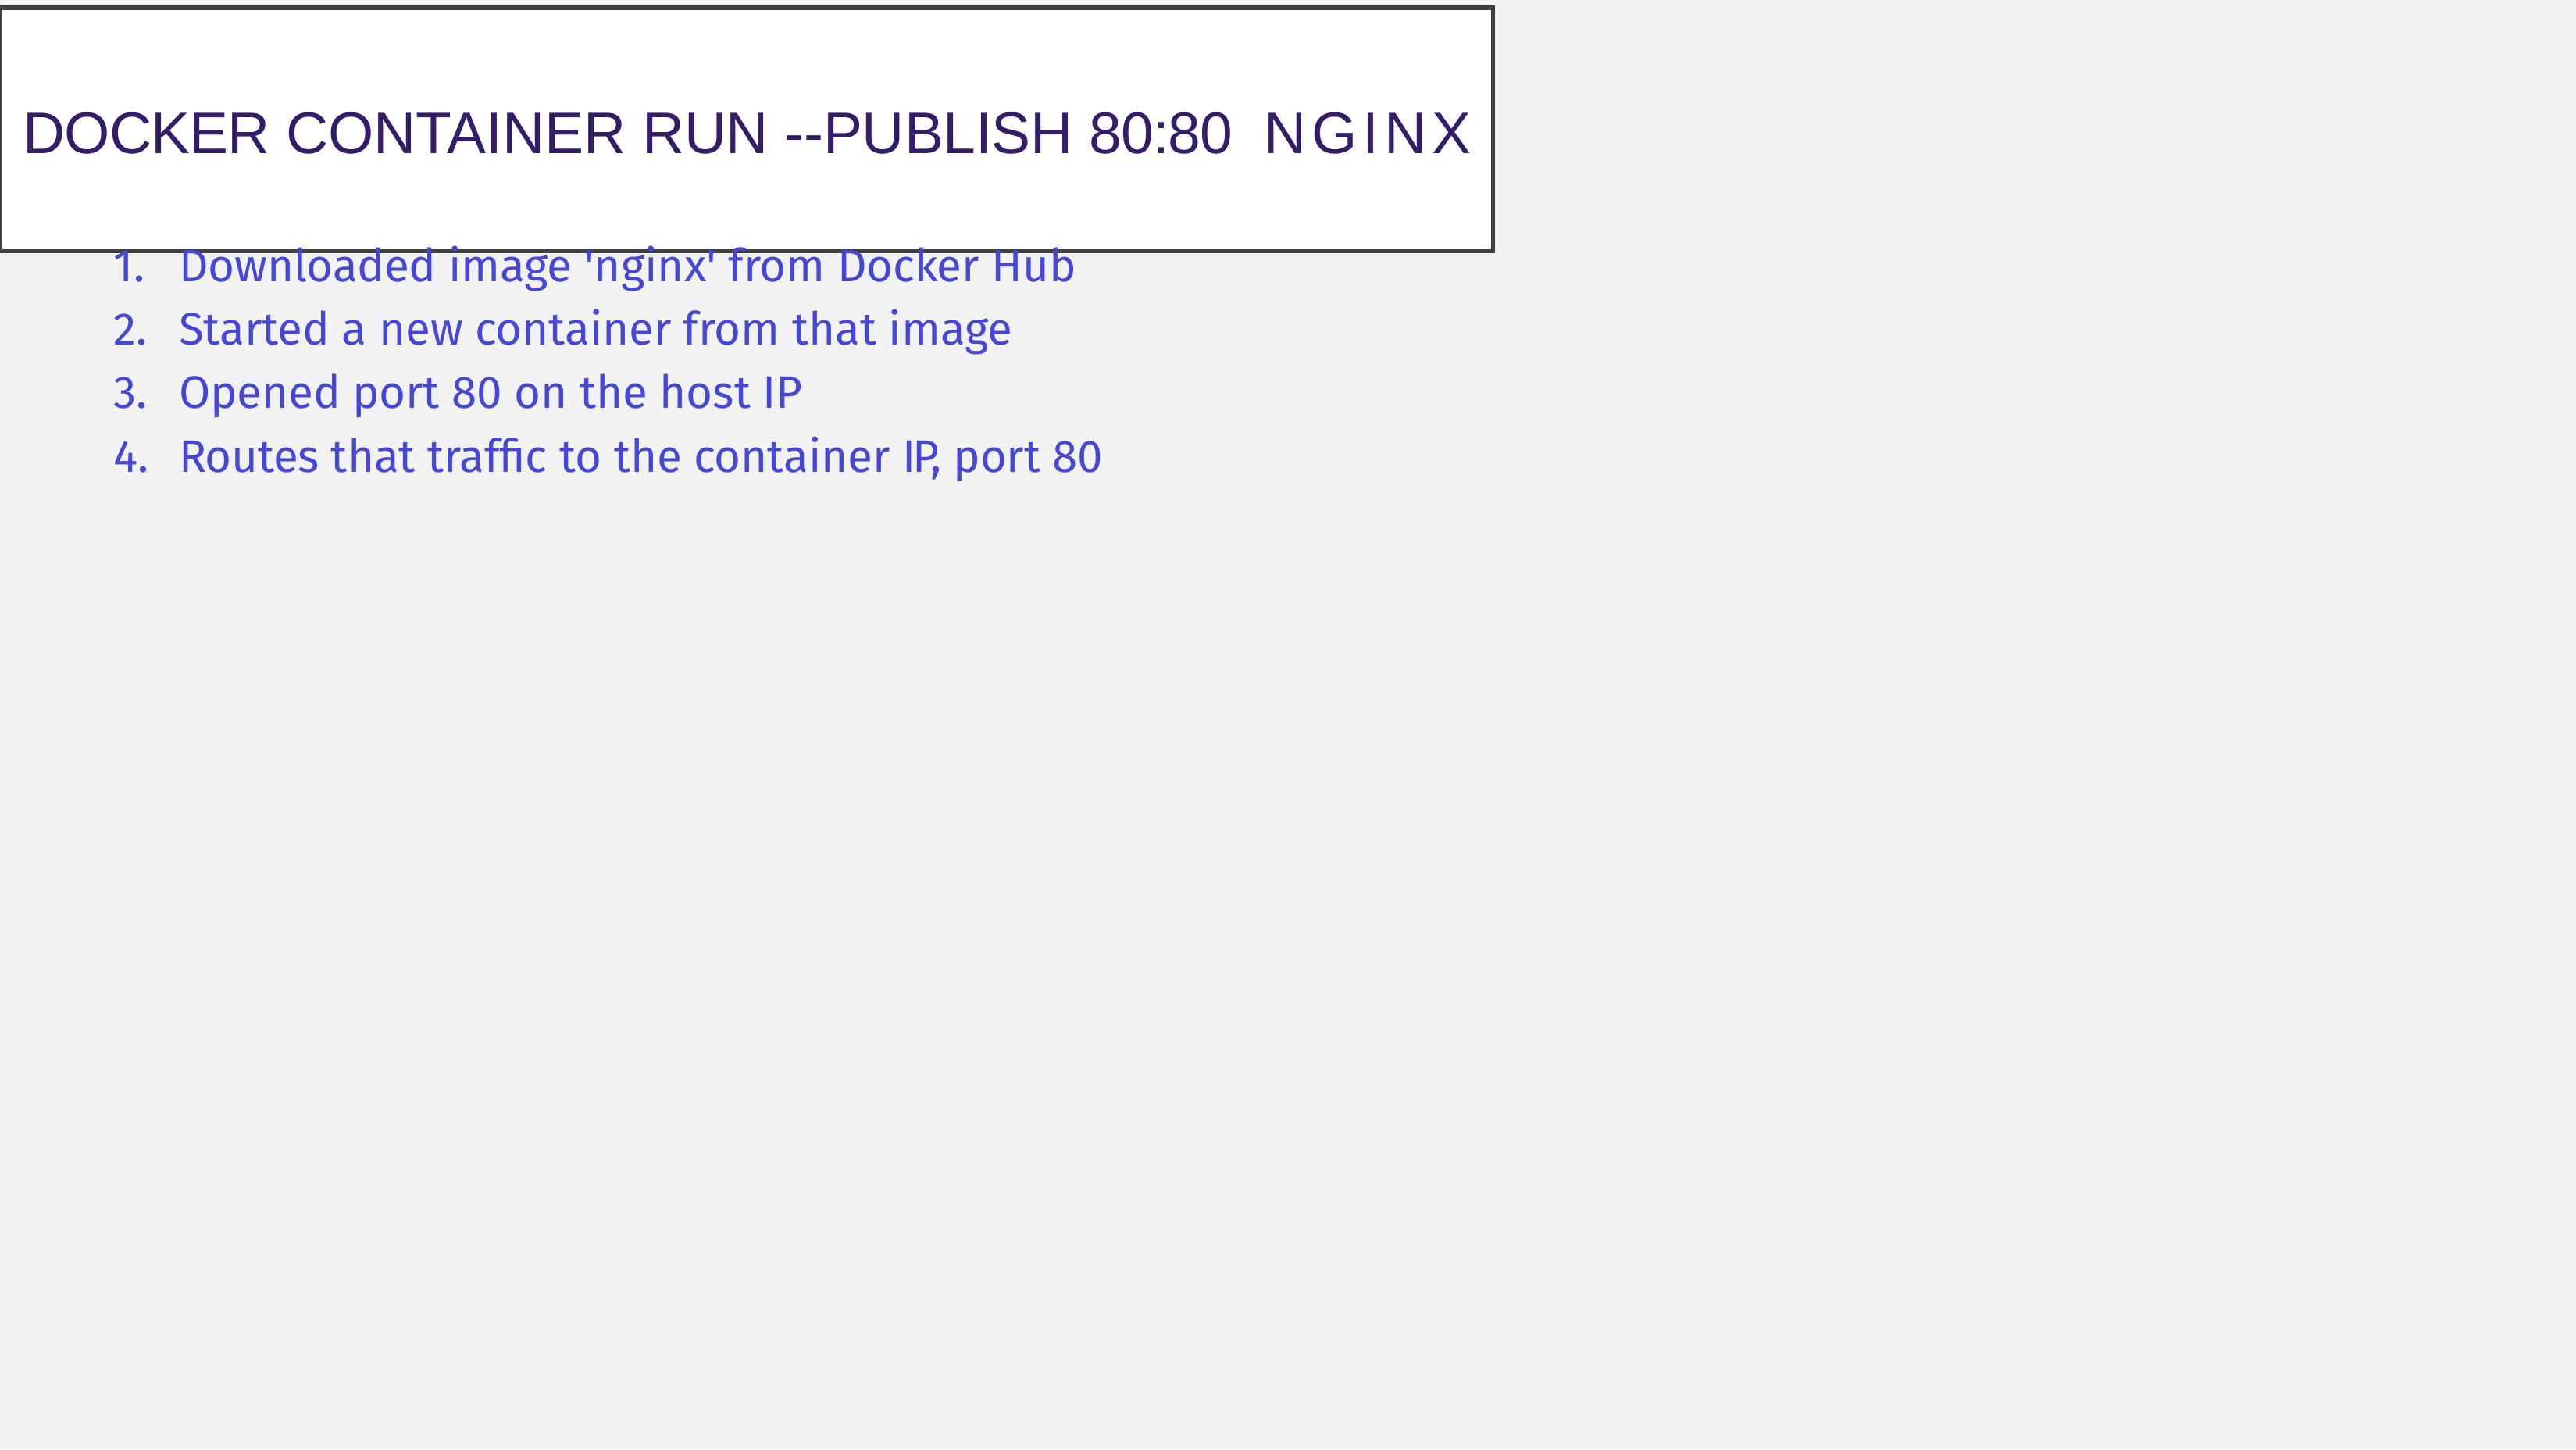

docker container run --publish 80:80  nginx
Downloaded image 'nginx' from Docker Hub
Started a new container from that image
Opened port 80 on the host IP
Routes that traffic to the container IP, port 80